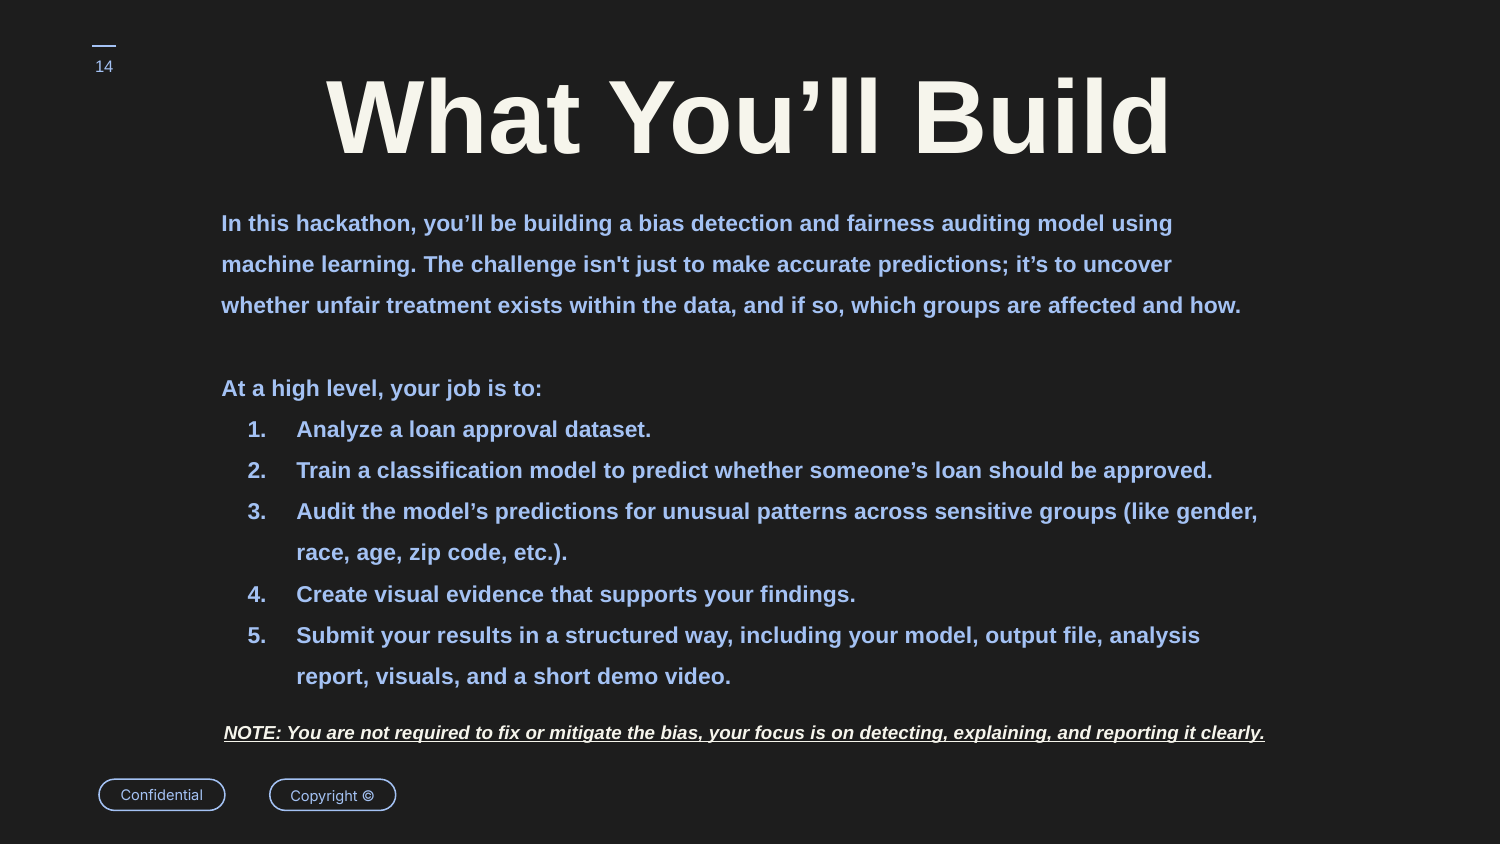

14
What You’ll Build
In this hackathon, you’ll be building a bias detection and fairness auditing model using machine learning. The challenge isn't just to make accurate predictions; it’s to uncover whether unfair treatment exists within the data, and if so, which groups are affected and how.

At a high level, your job is to:
Analyze a loan approval dataset.
Train a classification model to predict whether someone’s loan should be approved.
Audit the model’s predictions for unusual patterns across sensitive groups (like gender, race, age, zip code, etc.).
Create visual evidence that supports your findings.
Submit your results in a structured way, including your model, output file, analysis report, visuals, and a short demo video.
NOTE: You are not required to fix or mitigate the bias, your focus is on detecting, explaining, and reporting it clearly.